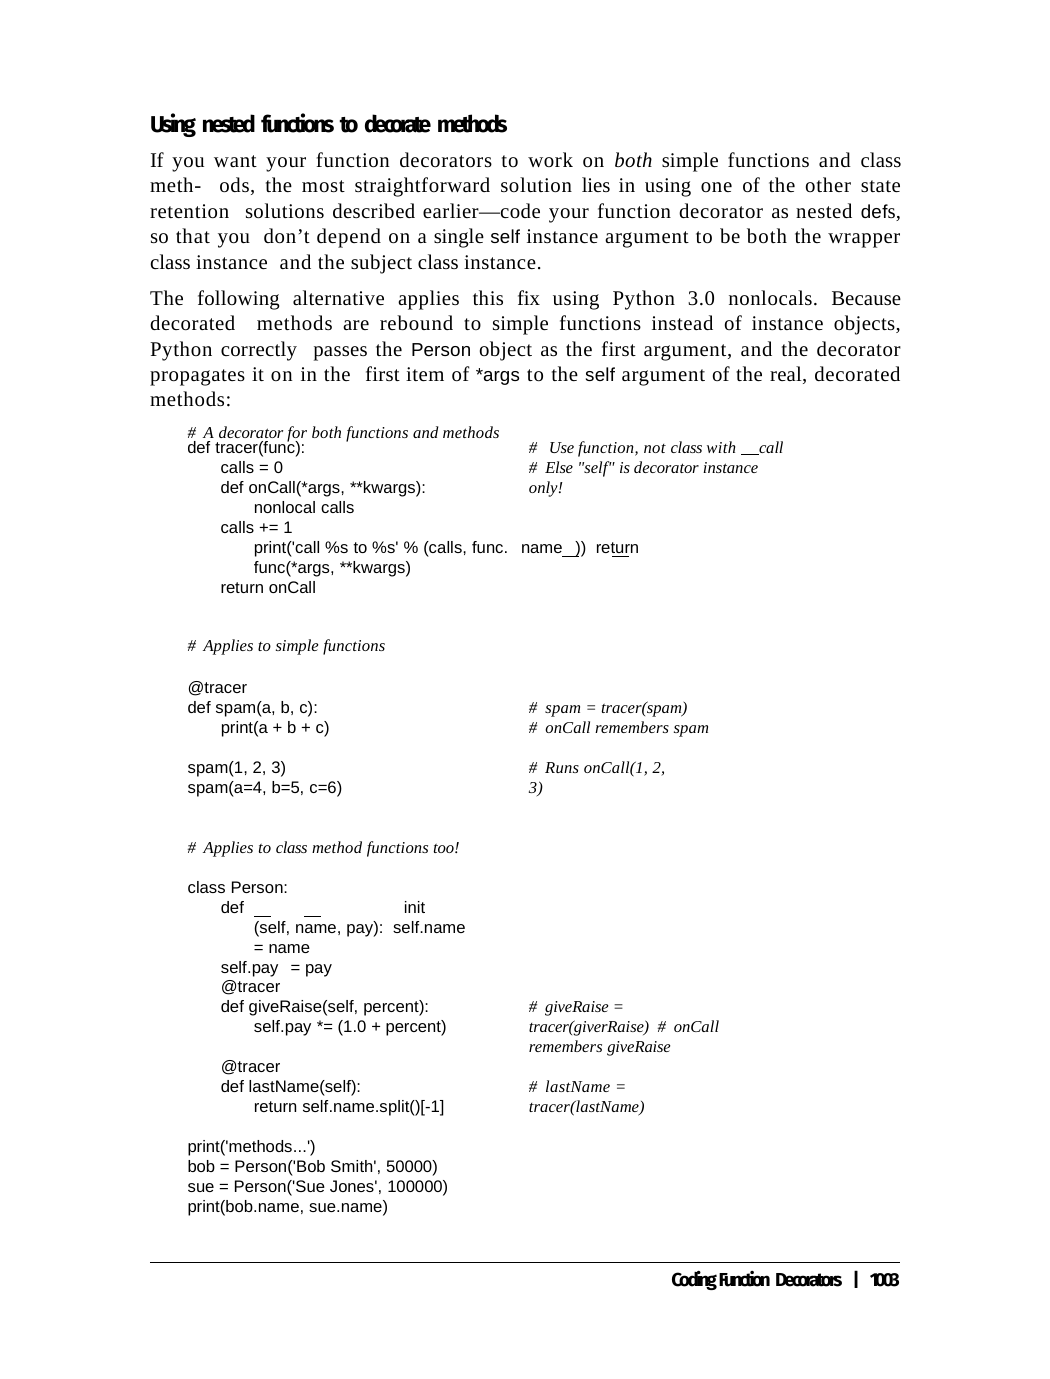

Using nested functions to decorate methods
If you want your function decorators to work on both simple functions and class meth-  ods, the most straightforward solution lies in using one of the other state retention  solutions described earlier—code your function decorator as nested defs, so that you  don’t depend on a single self instance argument to be both the wrapper class instance  and the subject class instance.
The following alternative applies this fix using Python 3.0 nonlocals. Because decorated  methods are rebound to simple functions instead of instance objects, Python correctly  passes the Person object as the first argument, and the decorator propagates it on in the  first item of *args to the self argument of the real, decorated methods:
# A decorator for both functions and methods
def tracer(func):  calls = 0
def onCall(*args, **kwargs):  nonlocal calls
calls += 1
# Use function, not class with     call  # Else "self" is decorator instance only!
print('call %s to %s' % (calls, func. name ))  return func(*args, **kwargs)
return onCall

# Applies to simple functions

@tracer
def spam(a, b, c):  print(a + b + c)
# spam = tracer(spam)
# onCall remembers spam
spam(1, 2, 3)  spam(a=4, b=5, c=6)
# Runs onCall(1, 2, 3)
# Applies to class method functions too!

class Person:
def		init (self, name, pay):  self.name = name
self.pay = pay

@tracer
def giveRaise(self, percent):  self.pay *= (1.0 + percent)
# giveRaise = tracer(giverRaise)  # onCall remembers giveRaise
@tracer
def lastName(self):
return self.name.split()[-1]
# lastName = tracer(lastName)
print('methods...')
bob = Person('Bob Smith', 50000)  sue = Person('Sue Jones', 100000)  print(bob.name, sue.name)

Coding Function Decorators  |  1003